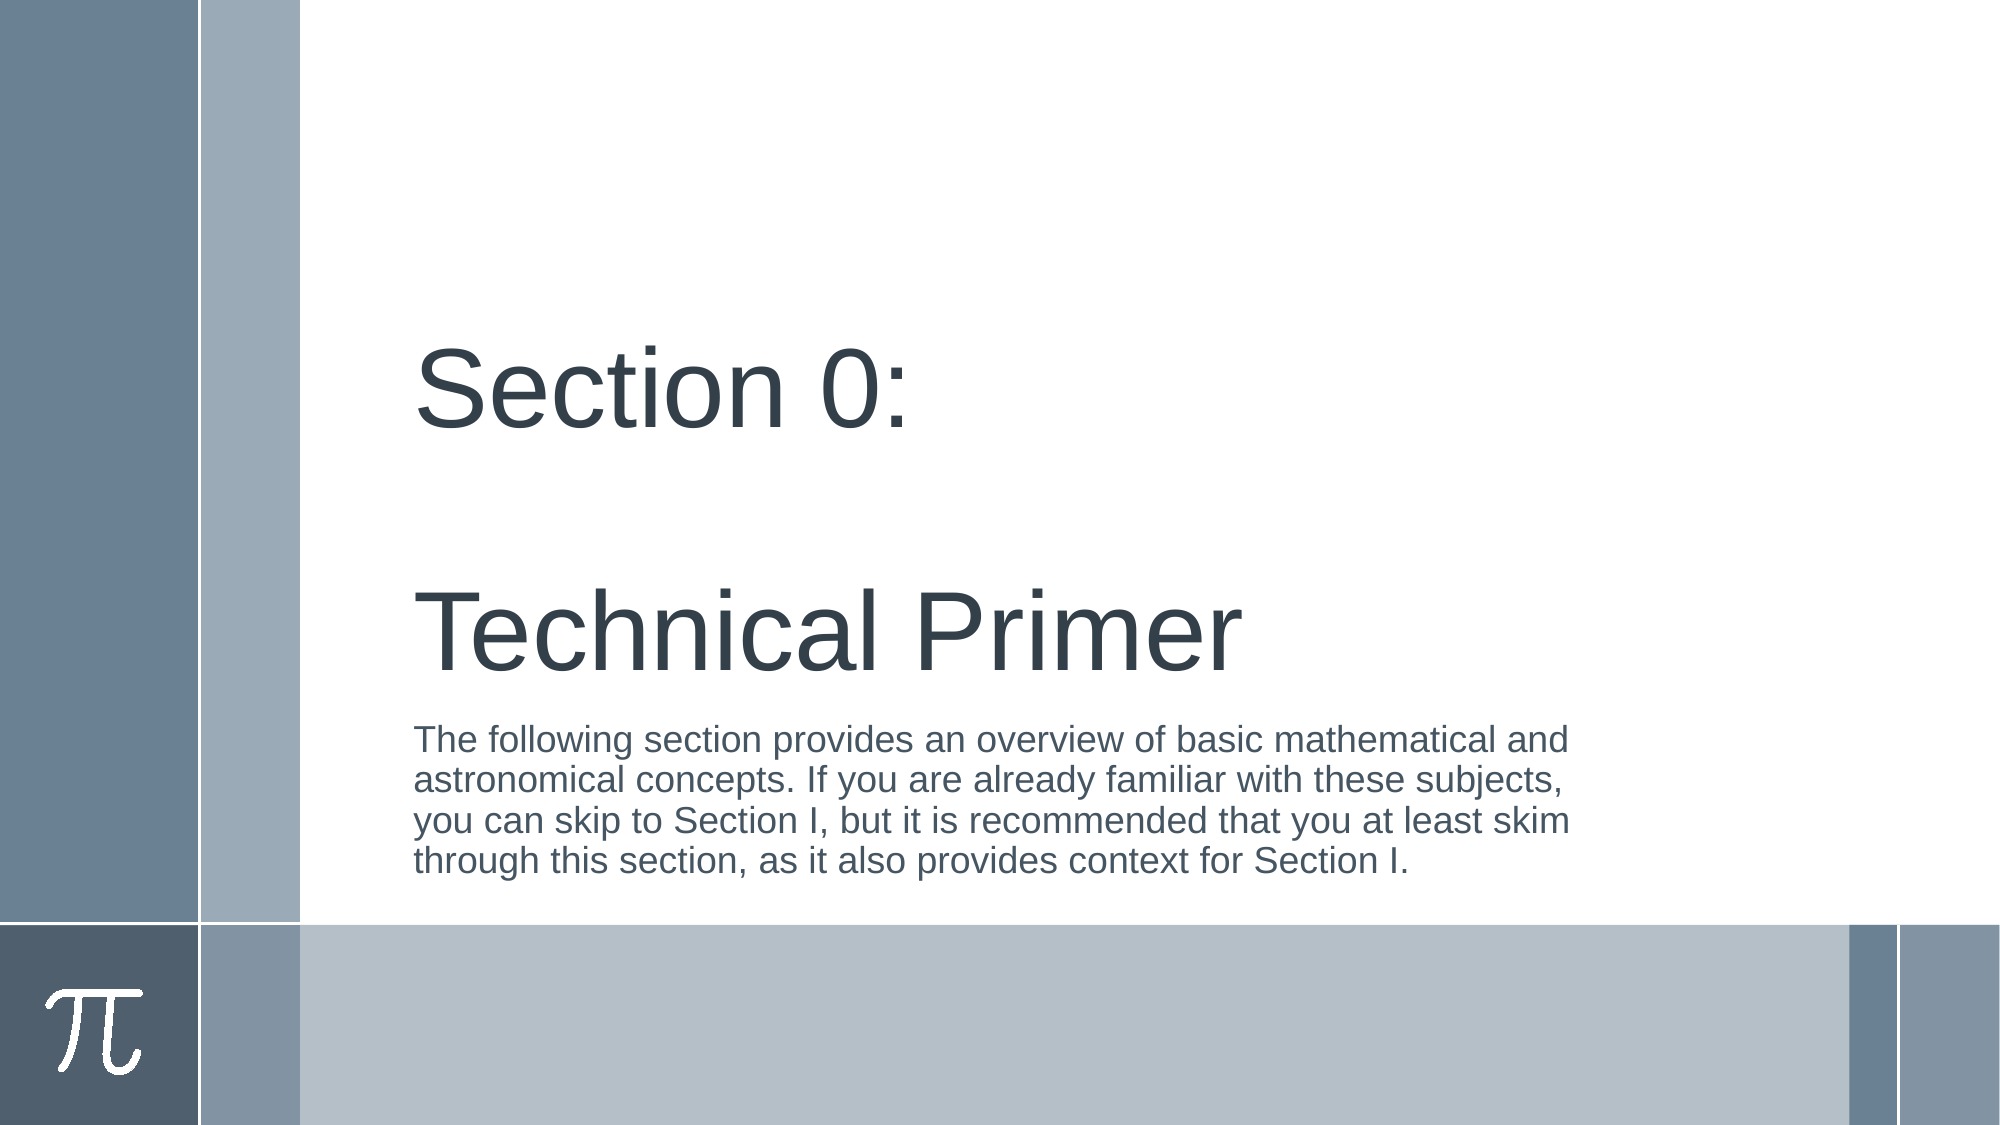

# Section 0: Technical Primer
The following section provides an overview of basic mathematical and astronomical concepts. If you are already familiar with these subjects, you can skip to Section I, but it is recommended that you at least skim through this section, as it also provides context for Section I.